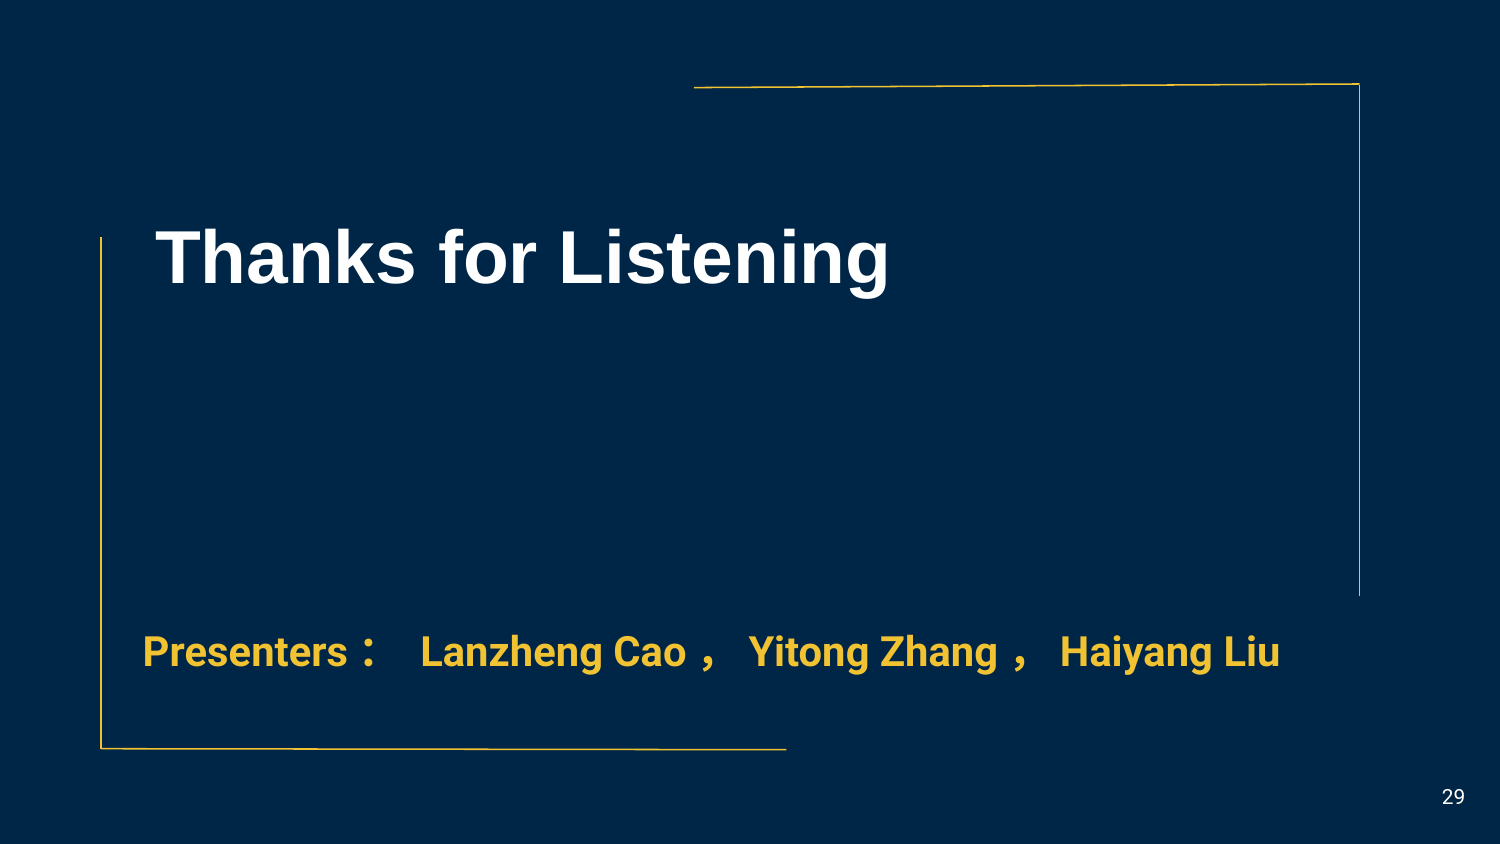

# Thanks for Listening
Presenters： Lanzheng Cao，Yitong Zhang，Haiyang Liu